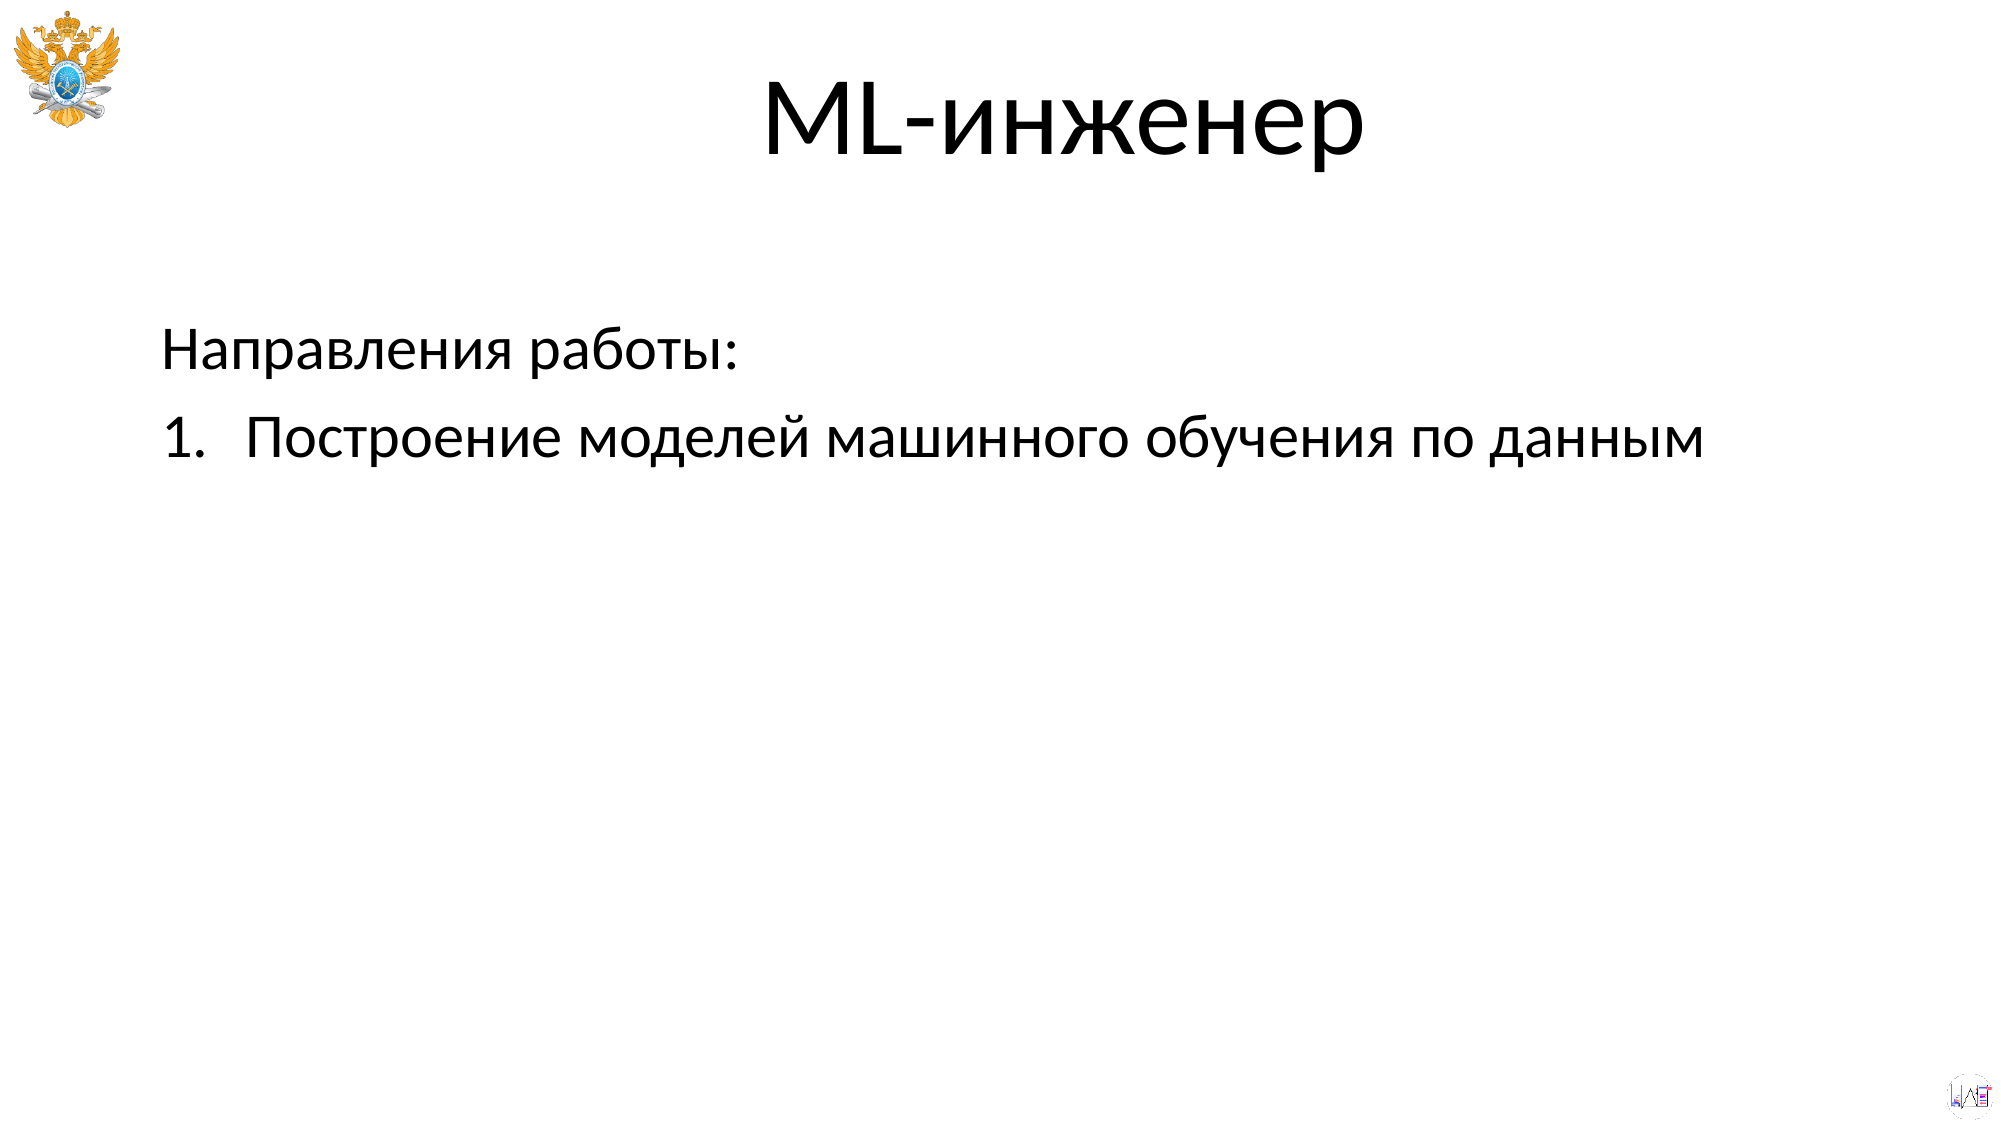

ML-инженер
Направления работы:
Построение моделей машинного обучения по данным